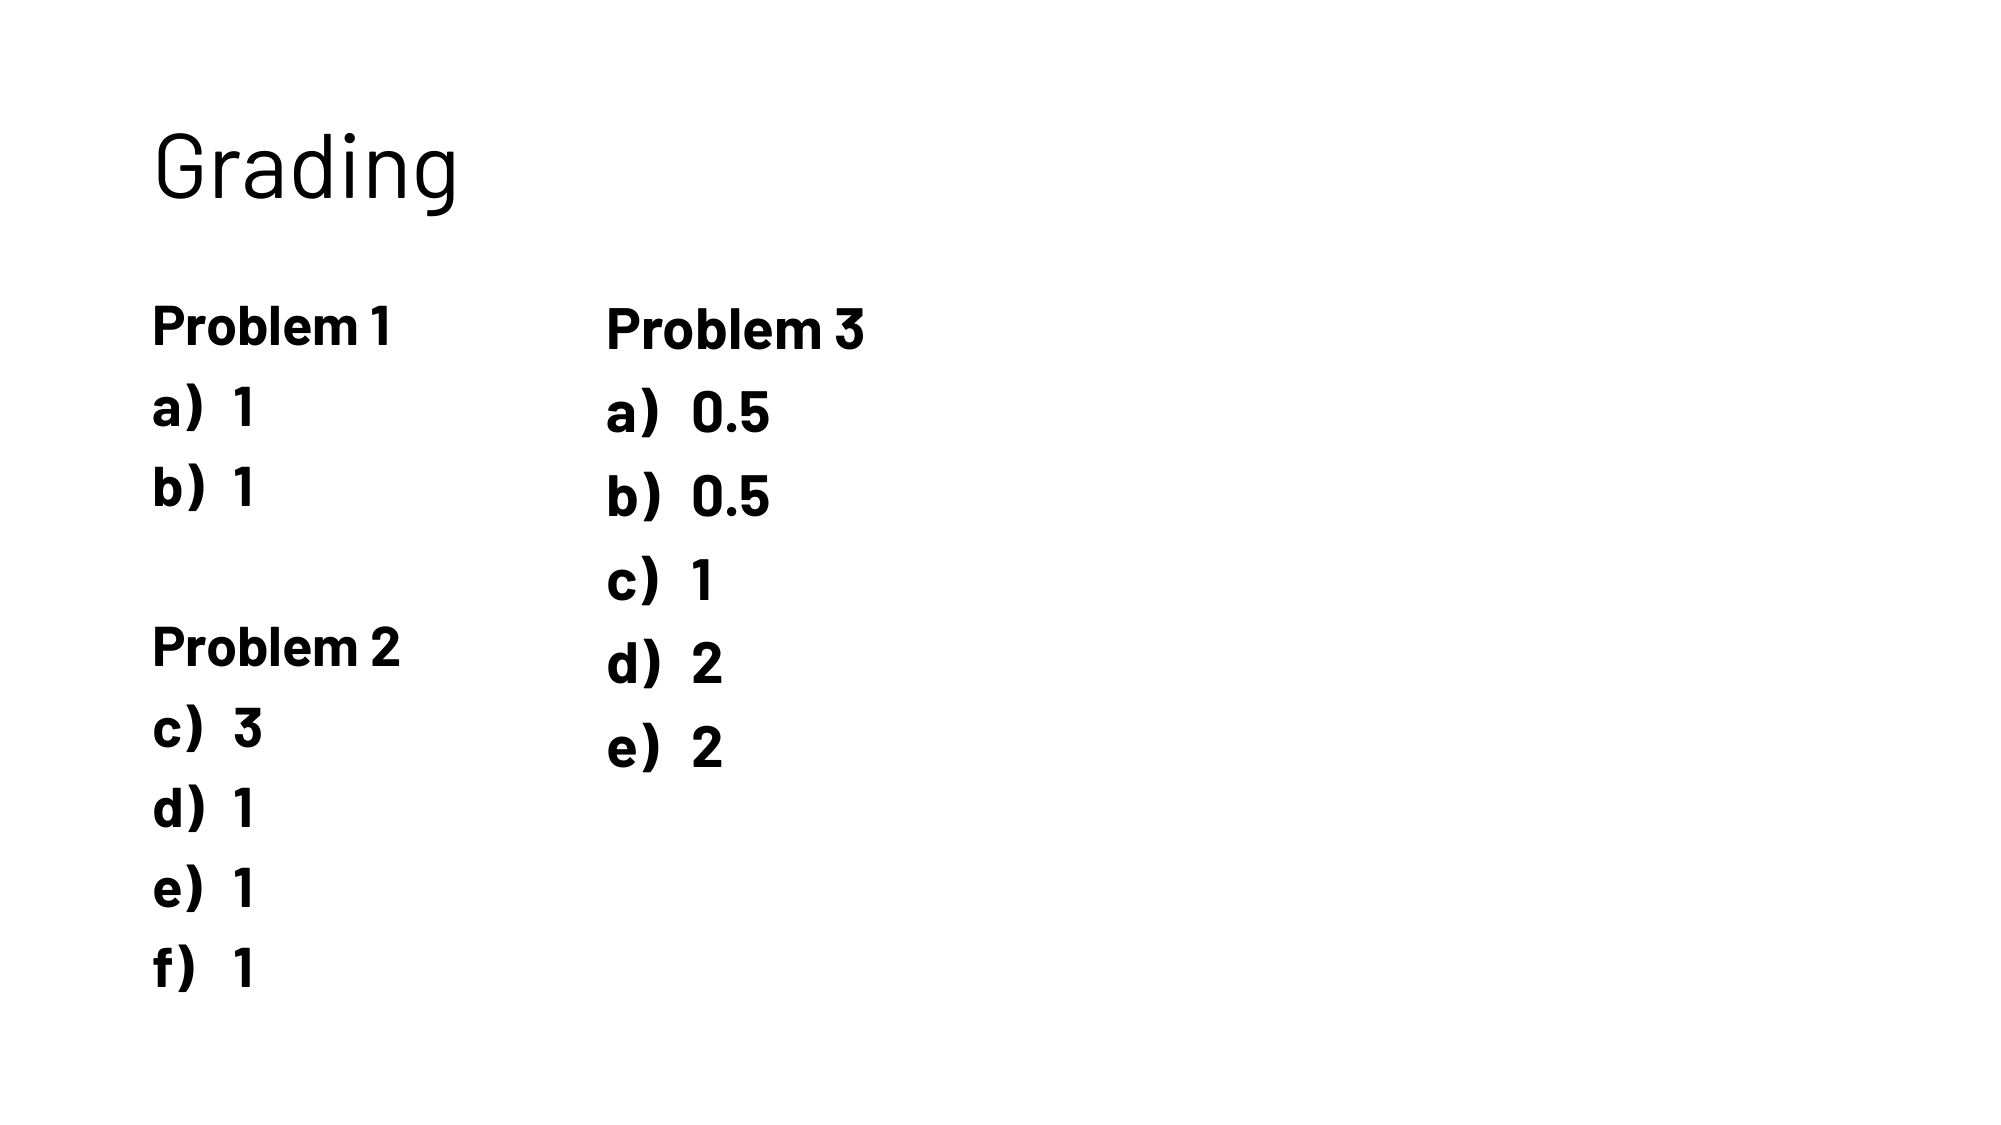

# Grading
Problem 1
1
1

Problem 2
3
1
1
1
Problem 3
0.5
0.5
1
2
2